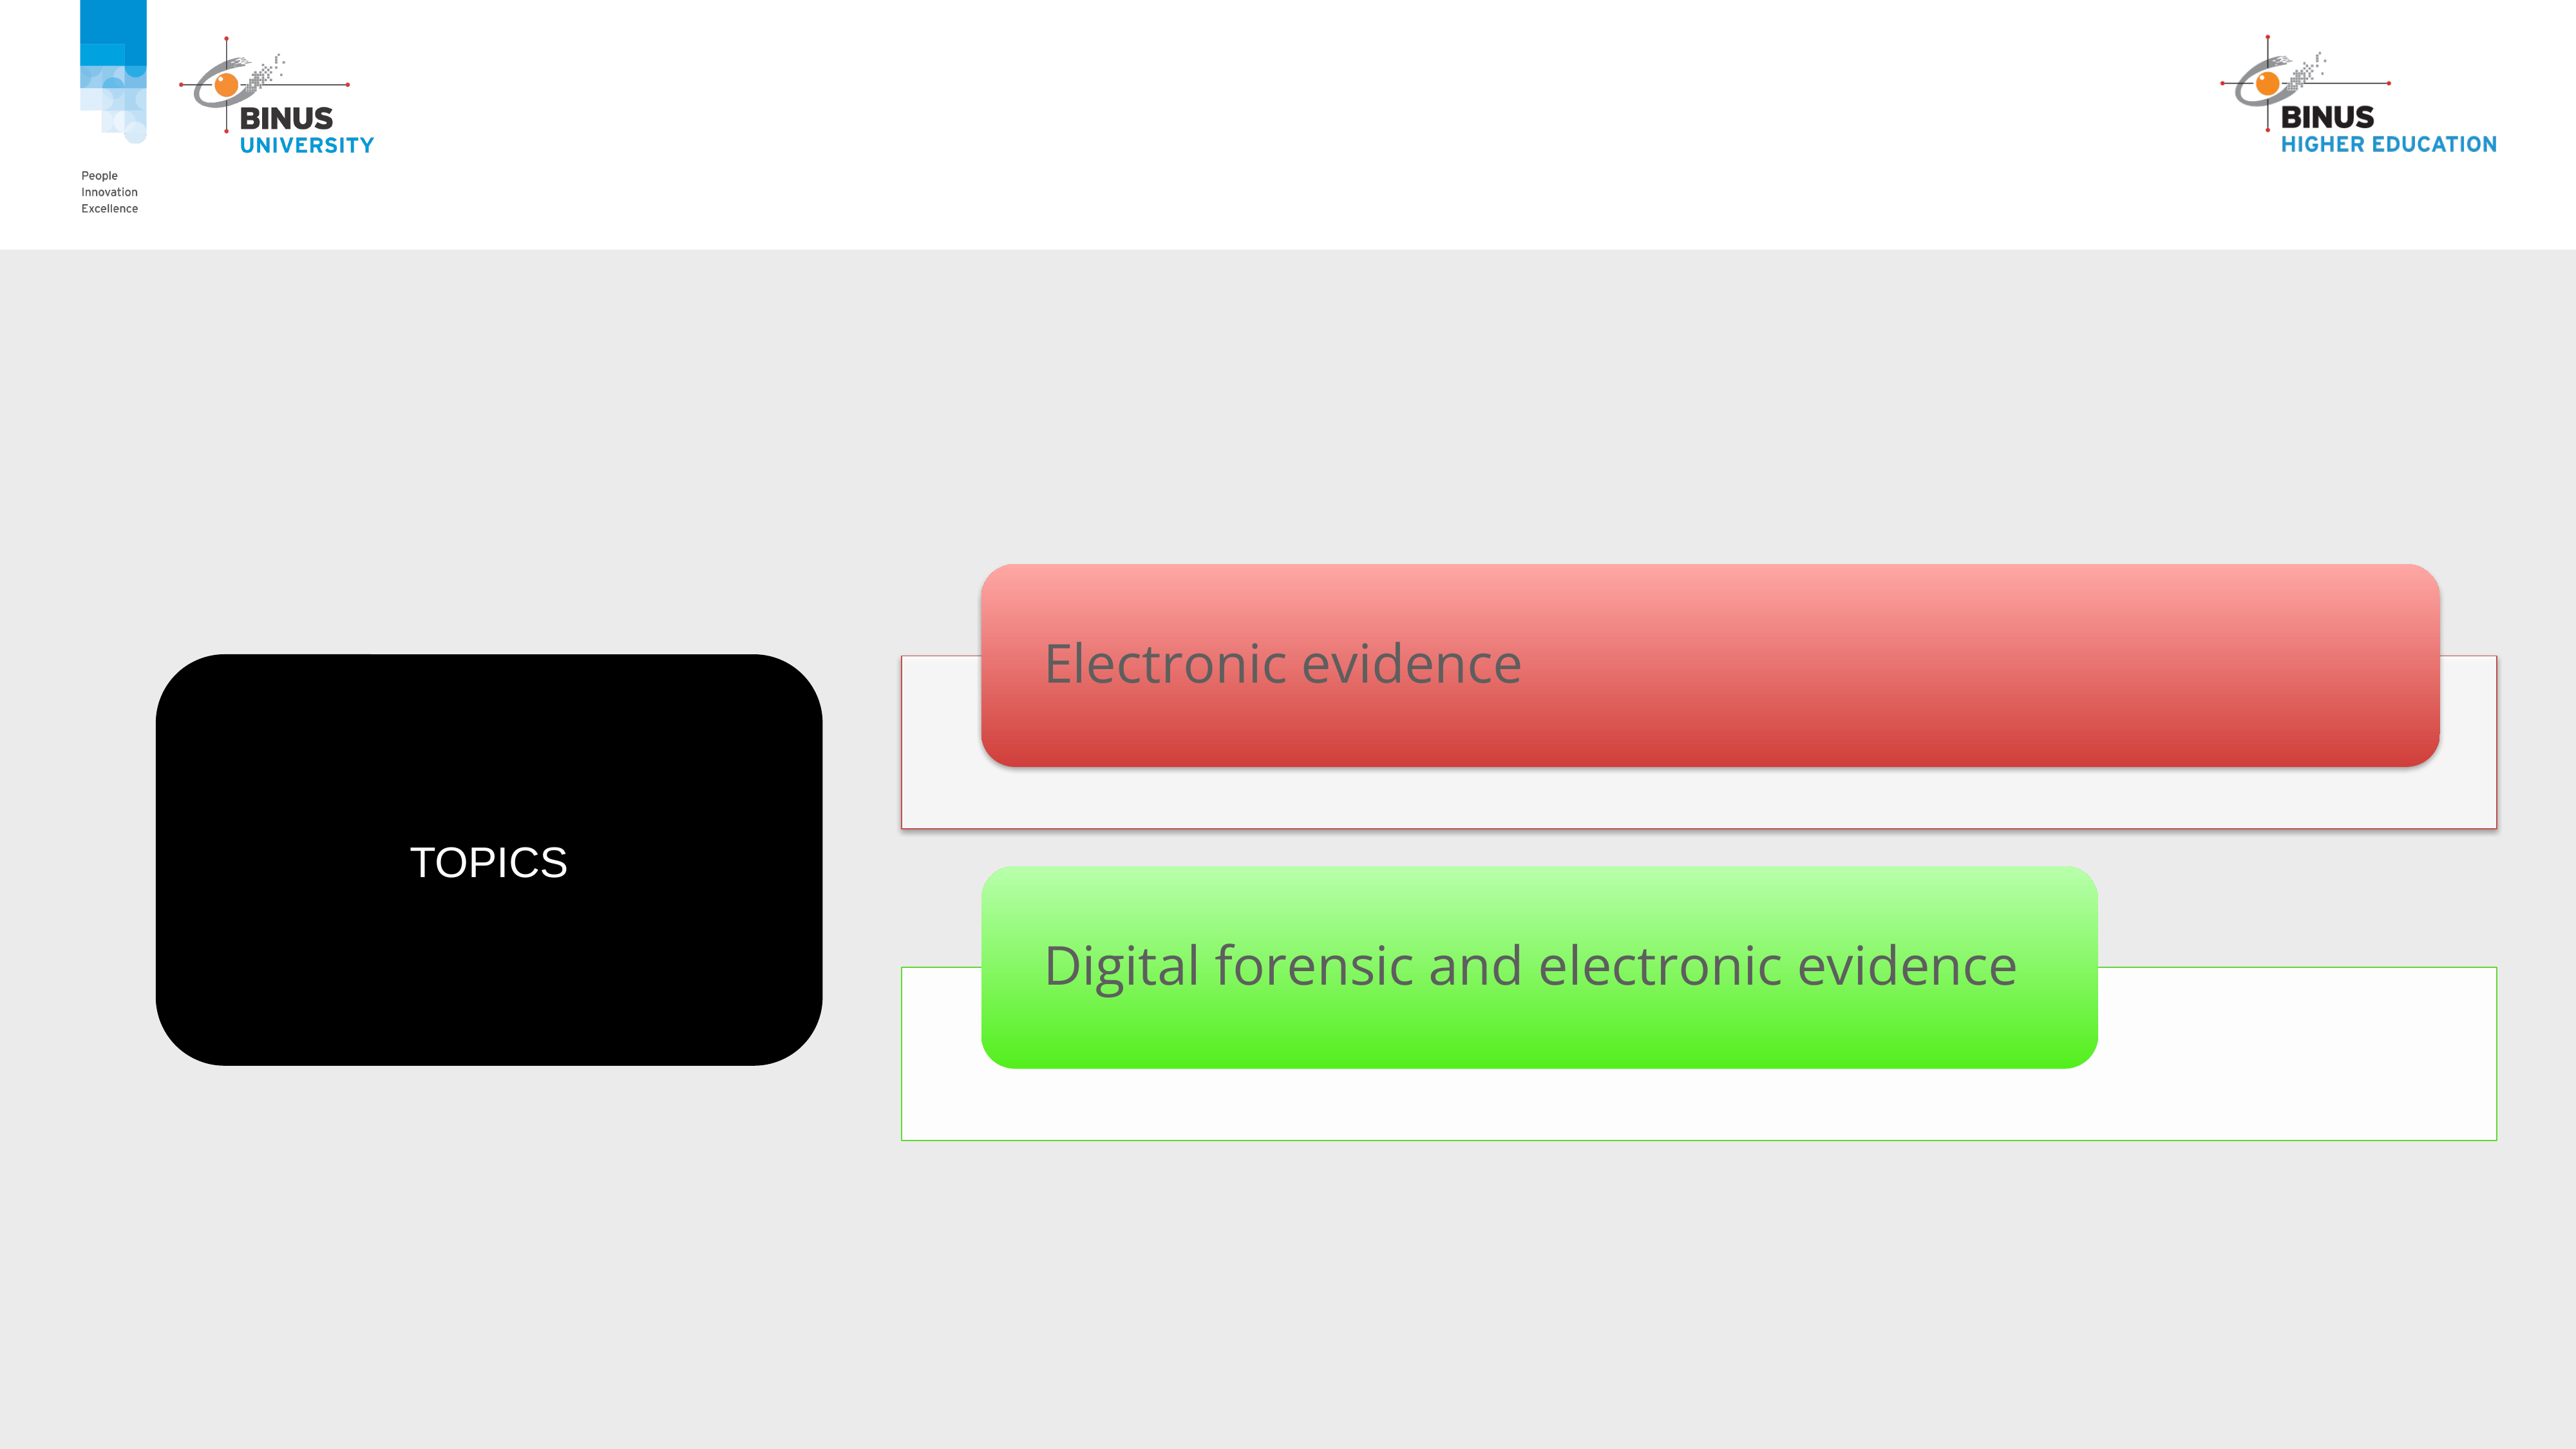

Electronic evidence
Digital forensic and electronic evidence

TOPICS